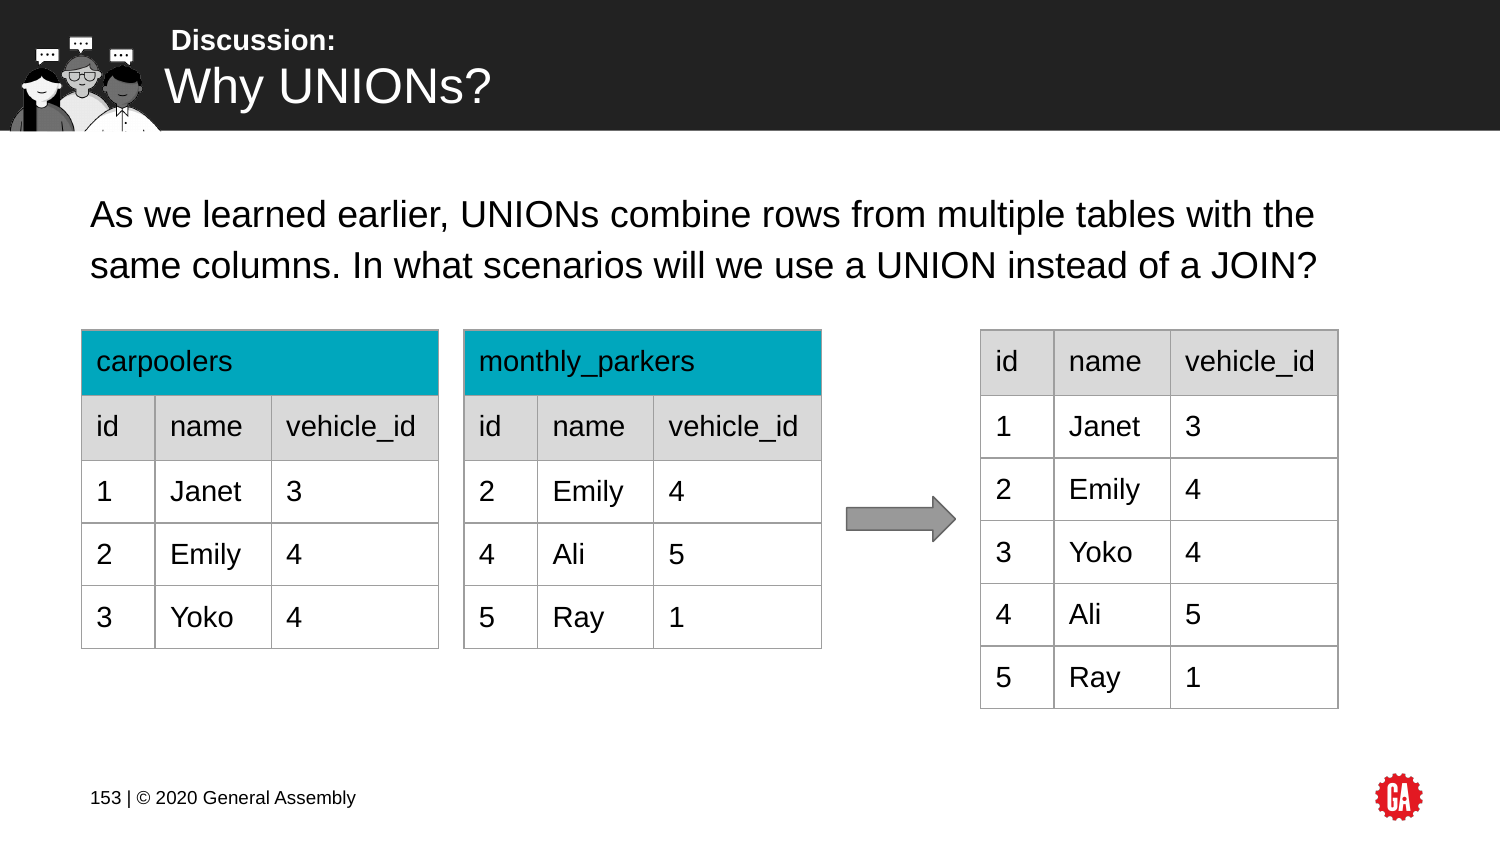

# Why UNIONs?
As we learned earlier, UNIONs combine rows from multiple tables with the same columns. In what scenarios will we use a UNION instead of a JOIN?

| monthly\_parkers |  |  |
| --- | --- | --- |
| id | name | vehicle\_id |
| 2 | Emily | 4 |
| 4 | Ali | 5 |
| 5 | Ray | 1 |
| id | name | vehicle\_id |
| --- | --- | --- |
| 1 | Janet | 3 |
| 2 | Emily | 4 |
| 3 | Yoko | 4 |
| 4 | Ali | 5 |
| 5 | Ray | 1 |
| carpoolers |  |  |
| --- | --- | --- |
| id | name | vehicle\_id |
| 1 | Janet | 3 |
| 2 | Emily | 4 |
| 3 | Yoko | 4 |

153 | © 2020 General Assembly